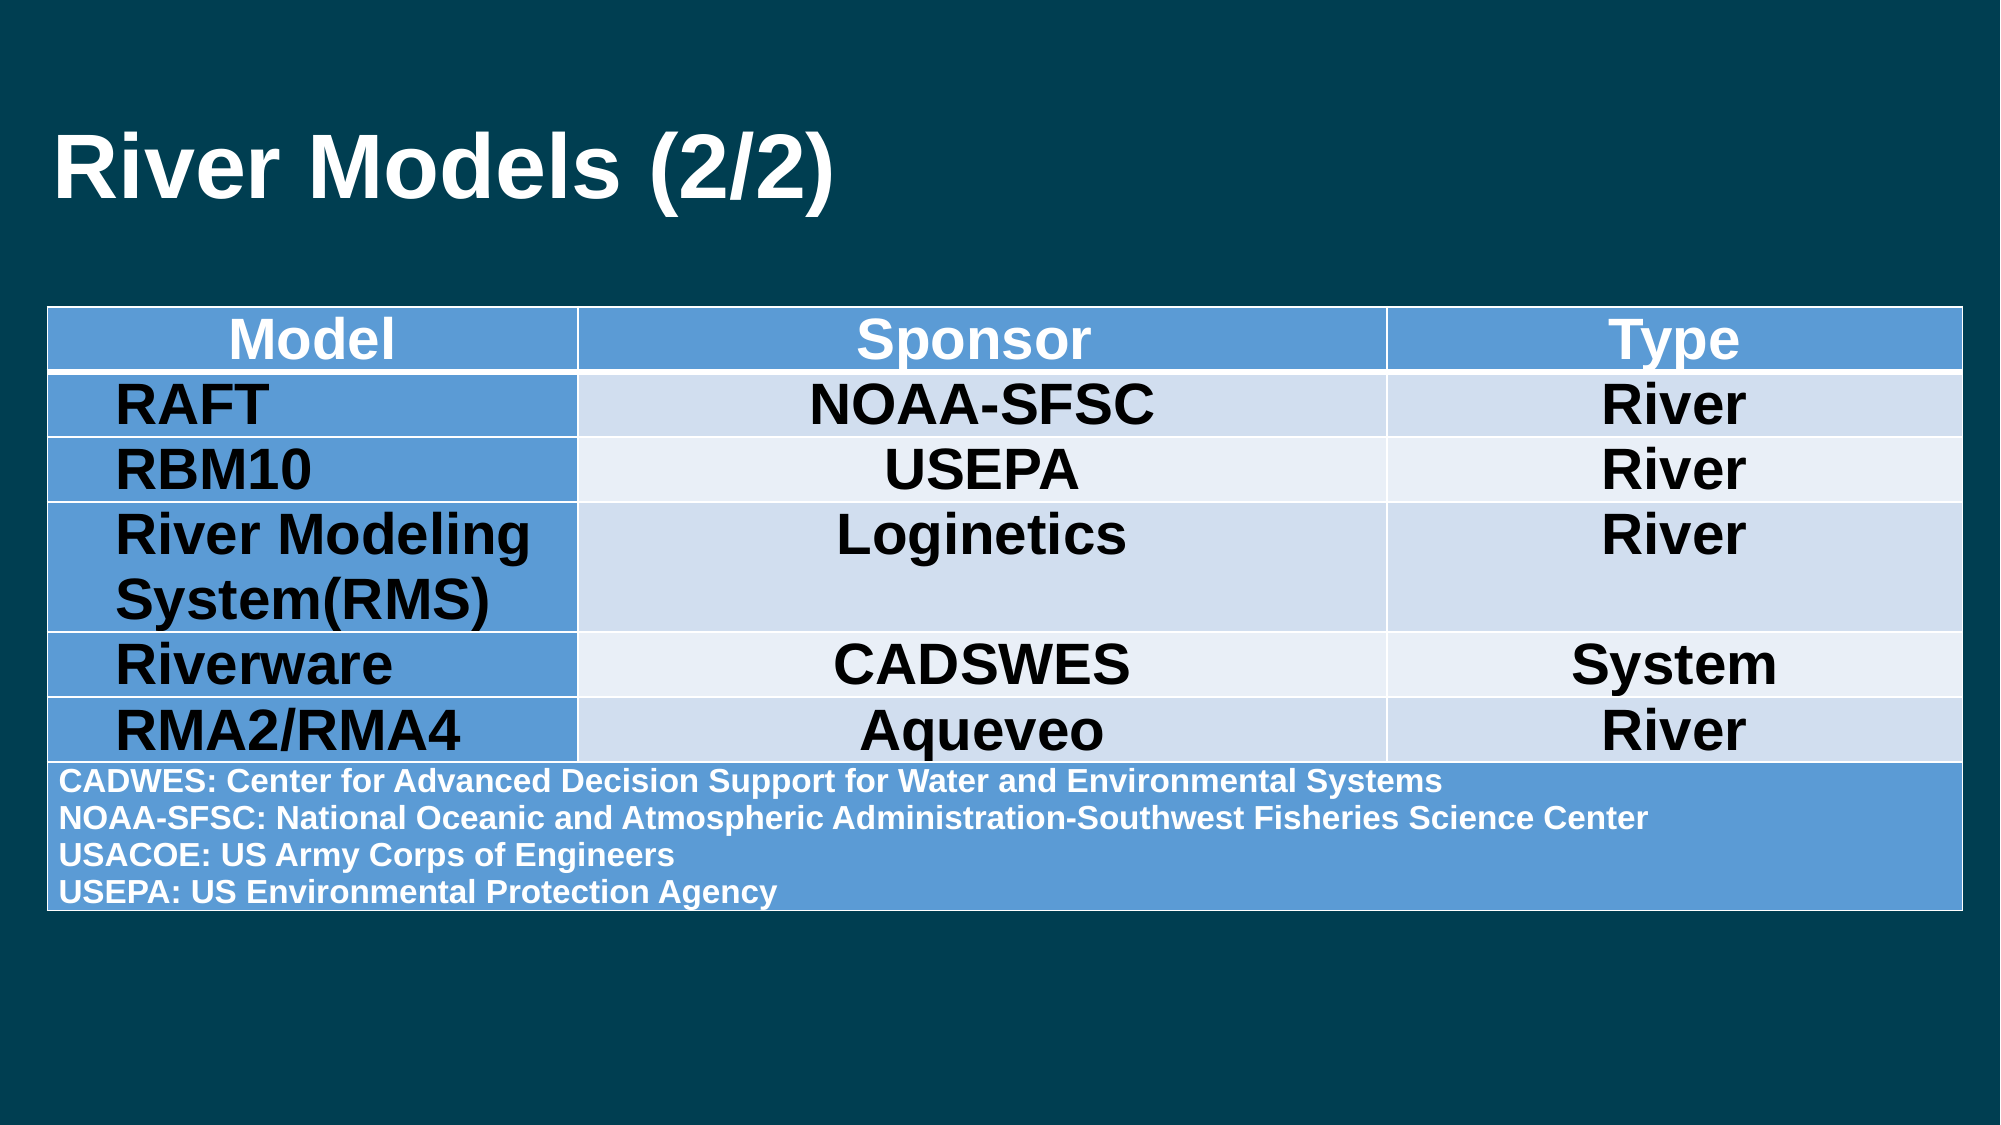

# River Models (2/2)

| Model | Sponsor | Type |
| --- | --- | --- |
| RAFT | NOAA-SFSC | River |
| RBM10 | USEPA | River |
| River Modeling System(RMS) | Loginetics | River |
| Riverware | CADSWES | System |
| RMA2/RMA4 | Aqueveo | River |
| CADWES: Center for Advanced Decision Support for Water and Environmental Systems NOAA-SFSC: National Oceanic and Atmospheric Administration-Southwest Fisheries Science Center USACOE: US Army Corps of Engineers USEPA: US Environmental Protection Agency |  |  |